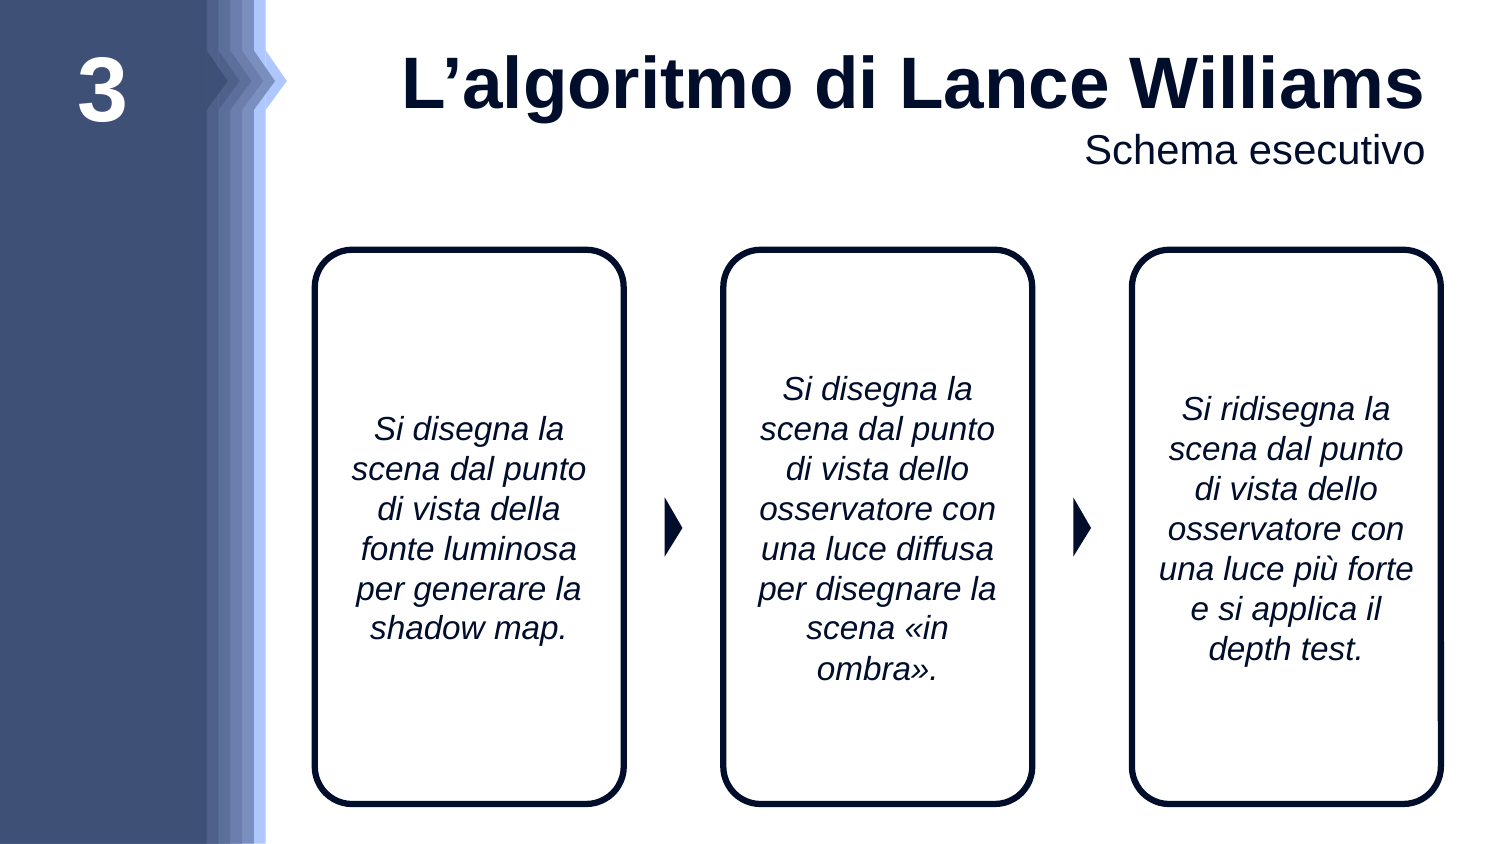

8

7

6

5

4

3

2

# L’algoritmo di Lance Williams Schema esecutivo
Si disegna la scena dal punto di vista della fonte luminosa per generare la shadow map.
Si disegna la scena dal punto di vista dello osservatore con una luce diffusa per disegnare la scena «in ombra».
Si ridisegna la scena dal punto di vista dello osservatore con una luce più forte e si applica il depth test.